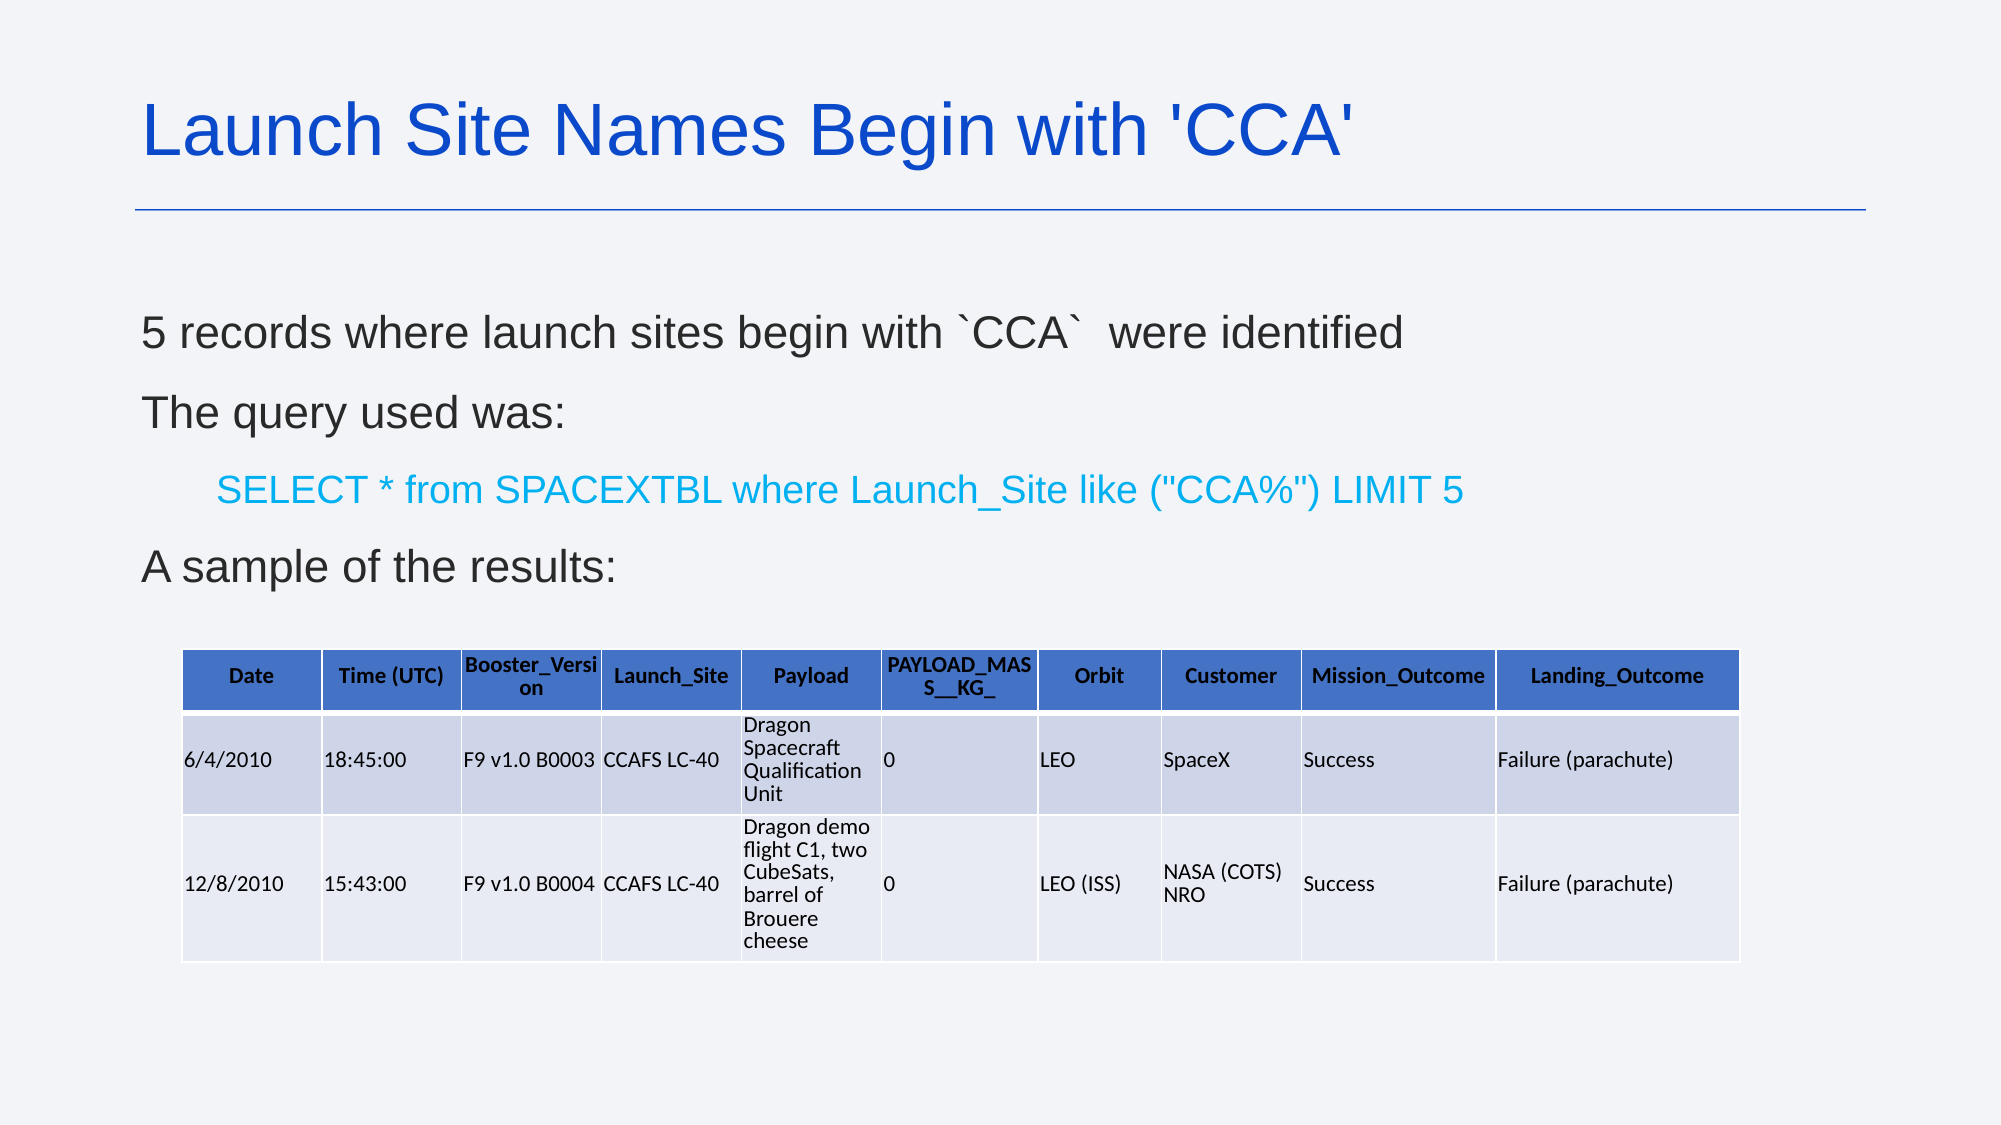

Launch Site Names Begin with 'CCA'
5 records where launch sites begin with `CCA`  were identified
The query used was:
SELECT * from SPACEXTBL where Launch_Site like ("CCA%") LIMIT 5
A sample of the results:

| Date | Time (UTC) | Booster\_Version | Launch\_Site | Payload | PAYLOAD\_MASS\_\_KG\_ | Orbit | Customer | Mission\_Outcome | Landing\_Outcome |
| --- | --- | --- | --- | --- | --- | --- | --- | --- | --- |
| 6/4/2010 | 18:45:00 | F9 v1.0 B0003 | CCAFS LC-40 | Dragon Spacecraft Qualification Unit | 0 | LEO | SpaceX | Success | Failure (parachute) |
| 12/8/2010 | 15:43:00 | F9 v1.0 B0004 | CCAFS LC-40 | Dragon demo flight C1, two CubeSats, barrel of Brouere cheese | 0 | LEO (ISS) | NASA (COTS) NRO | Success | Failure (parachute) |
27